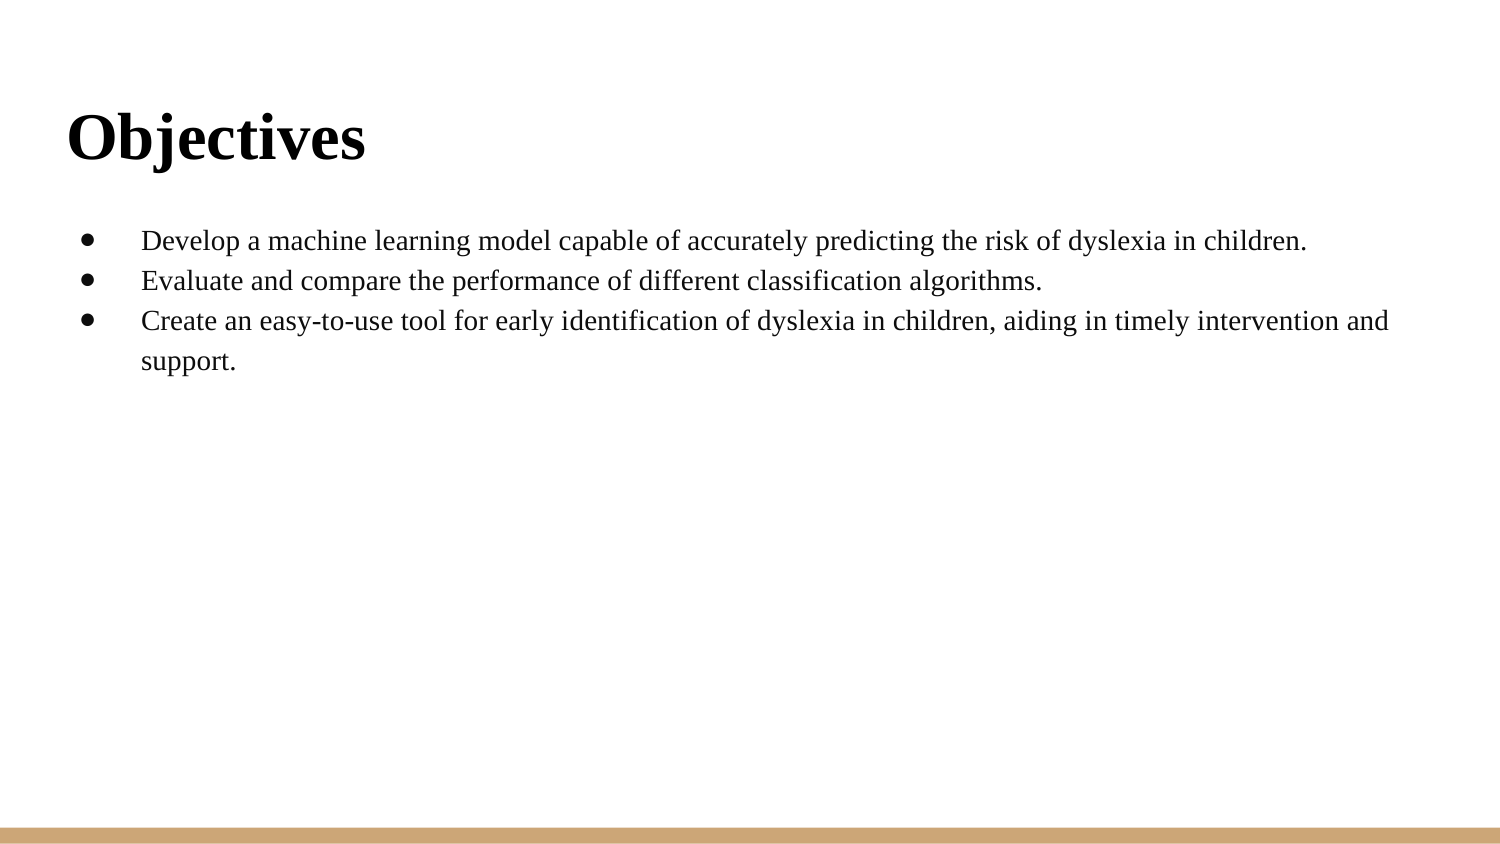

# Objectives
Develop a machine learning model capable of accurately predicting the risk of dyslexia in children.
Evaluate and compare the performance of different classification algorithms.
Create an easy-to-use tool for early identification of dyslexia in children, aiding in timely intervention and support.